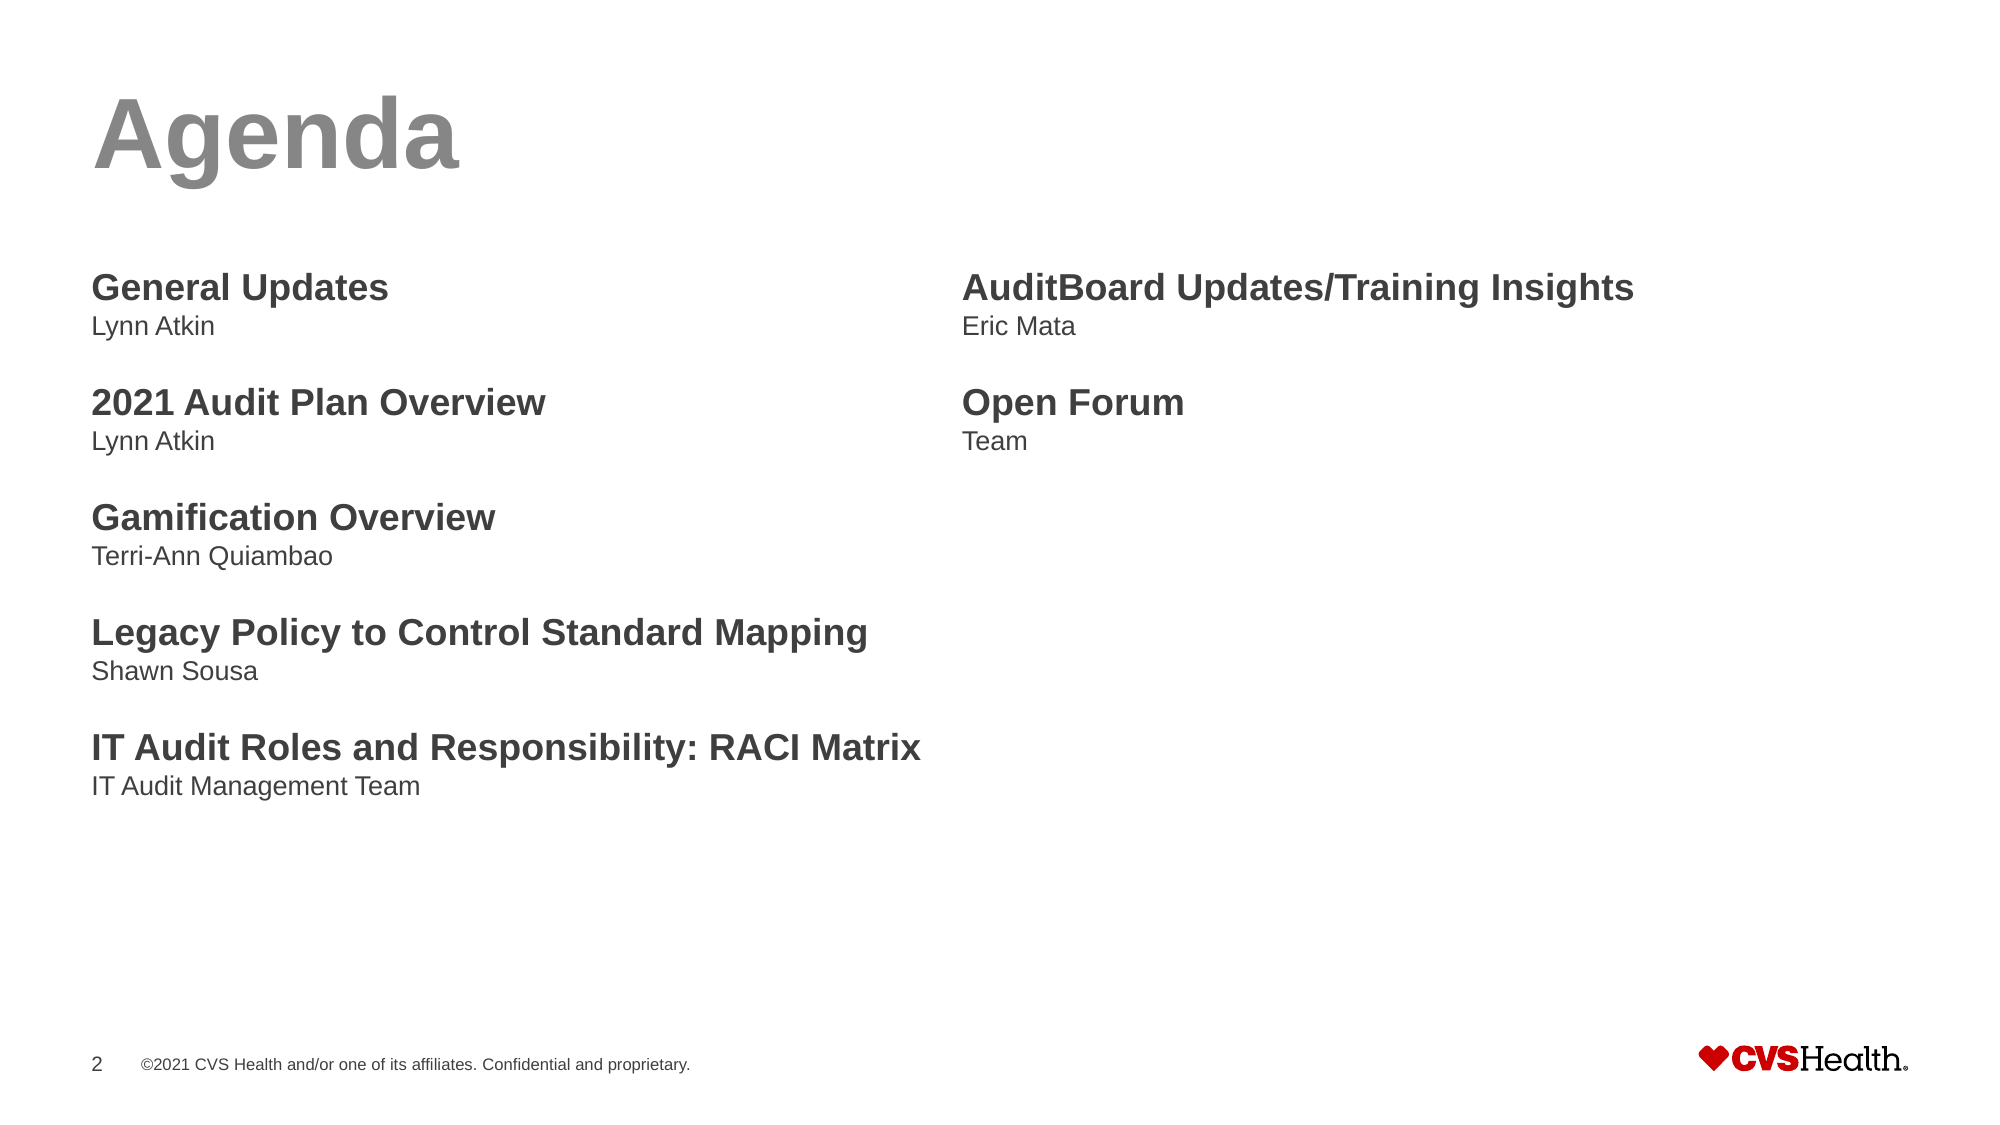

General Updates
Lynn Atkin
2021 Audit Plan Overview
Lynn Atkin
Gamification Overview
Terri-Ann Quiambao
Legacy Policy to Control Standard Mapping
Shawn Sousa
IT Audit Roles and Responsibility: RACI Matrix
IT Audit Management Team

AuditBoard Updates/Training Insights
Eric Mata
Open Forum
Team